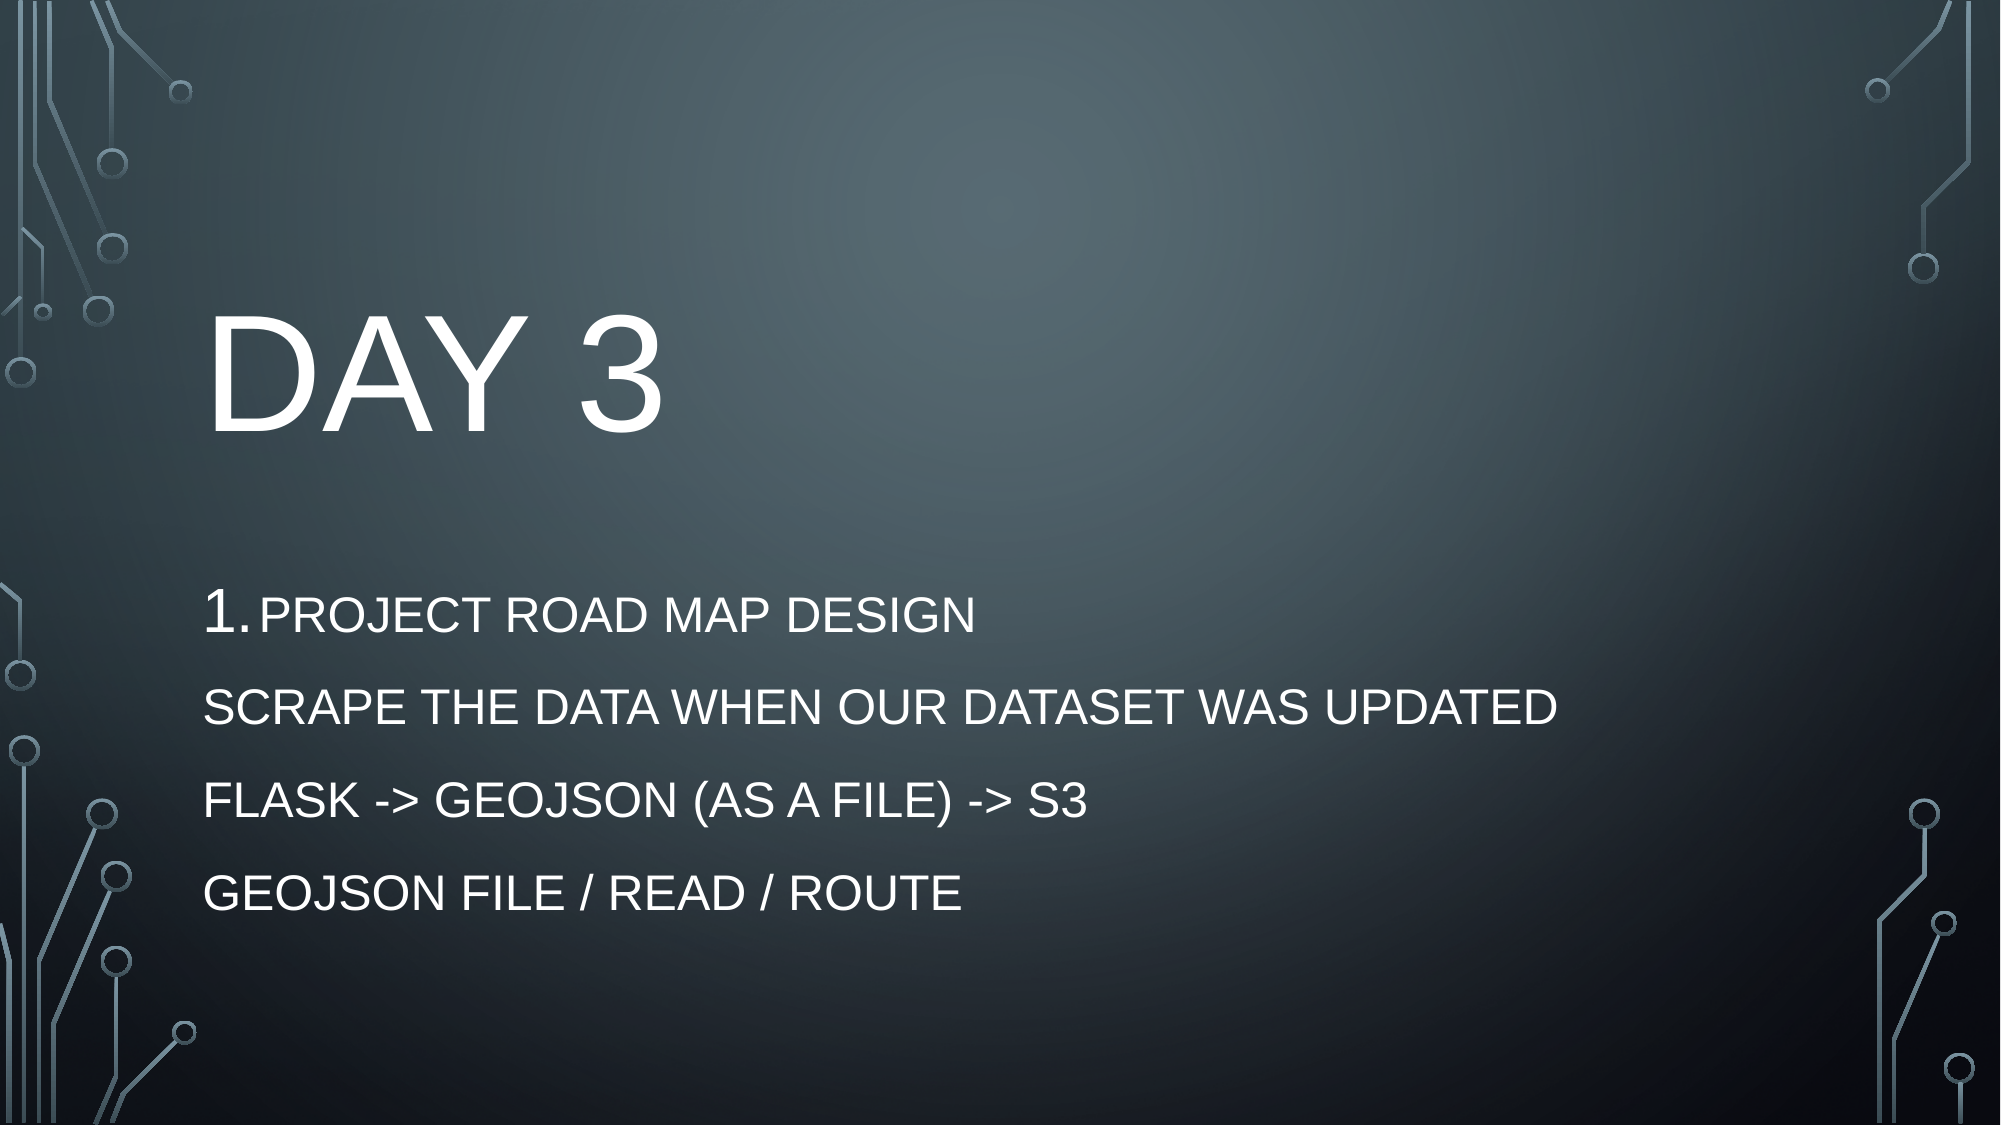

# Day 3
PROJECT ROAD MAP DESIGN
Scrape the data when our dataset was updated
Flask -> GeoJSON (as a file) -> S3
GeoJSON file / READ / ROUTE